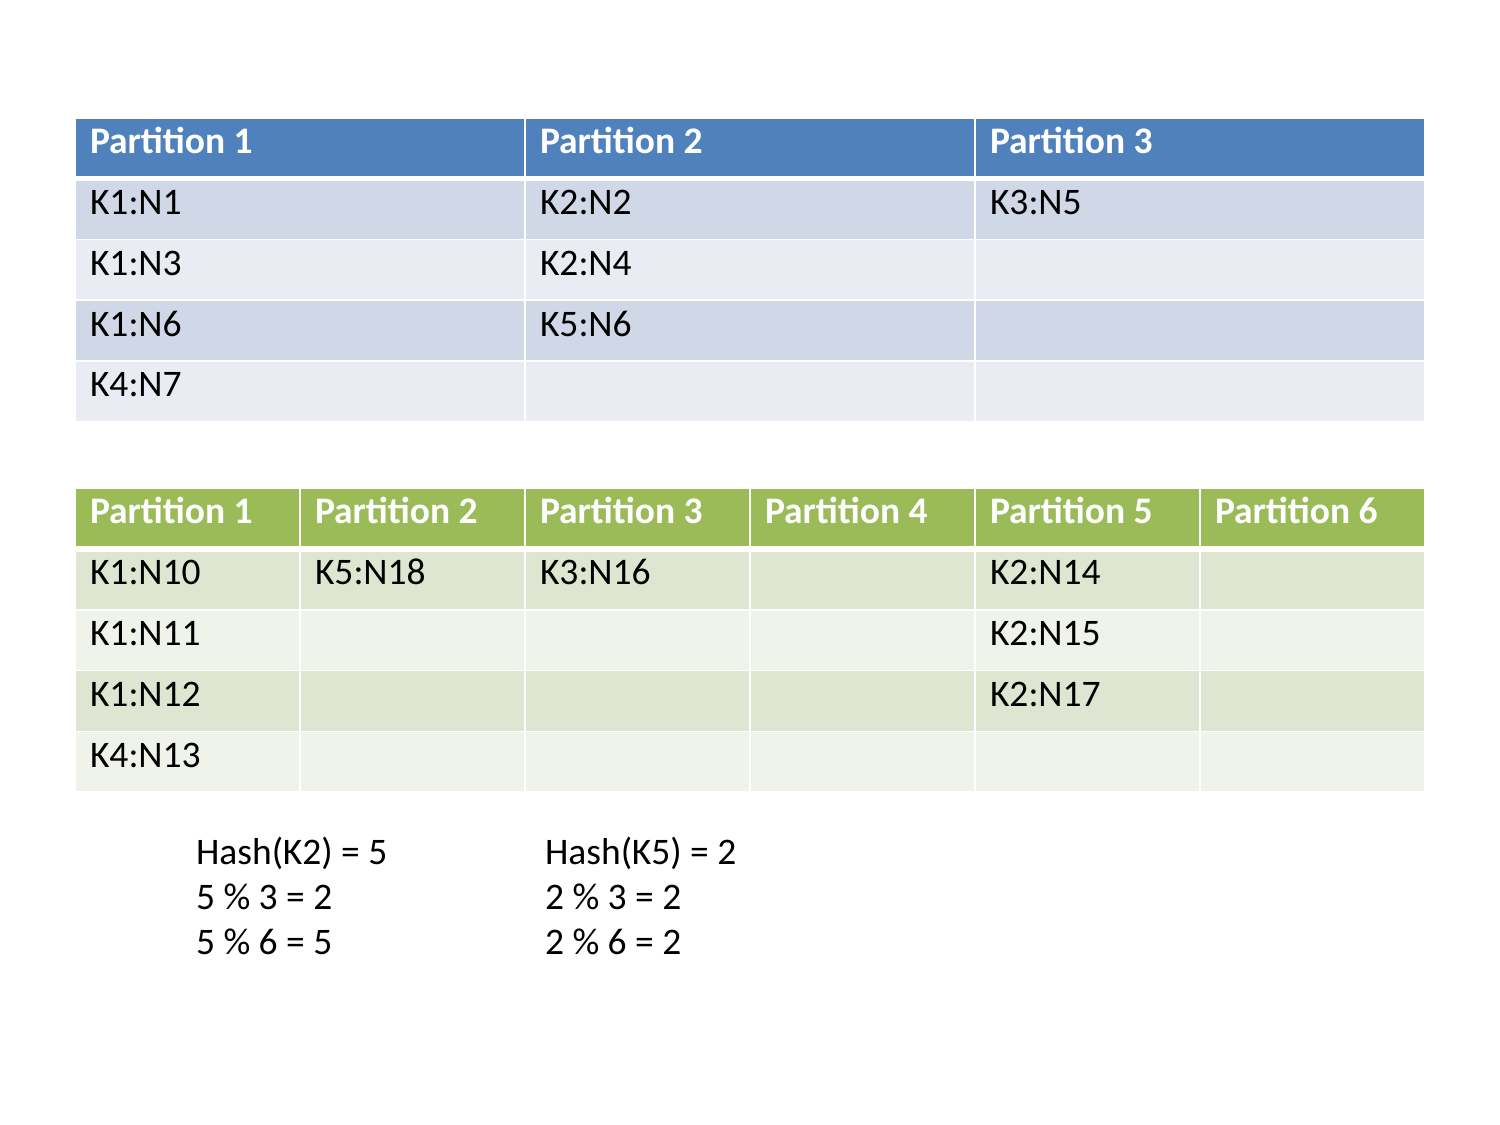

| Partition 1 | Partition 2 | Partition 3 |
| --- | --- | --- |
| K1:N1 | K2:N2 | K3:N5 |
| K1:N3 | K2:N4 |  |
| K1:N6 | K5:N6 |  |
| K4:N7 |  |  |
| Partition 1 | Partition 2 | Partition 3 | Partition 4 | Partition 5 | Partition 6 |
| --- | --- | --- | --- | --- | --- |
| K1:N10 | K5:N18 | K3:N16 |  | K2:N14 |  |
| K1:N11 |  |  |  | K2:N15 |  |
| K1:N12 |  |  |  | K2:N17 |  |
| K4:N13 |  |  |  |  |  |
Hash(K2) = 5
5 % 3 = 2
5 % 6 = 5
Hash(K5) = 2
2 % 3 = 2
2 % 6 = 2